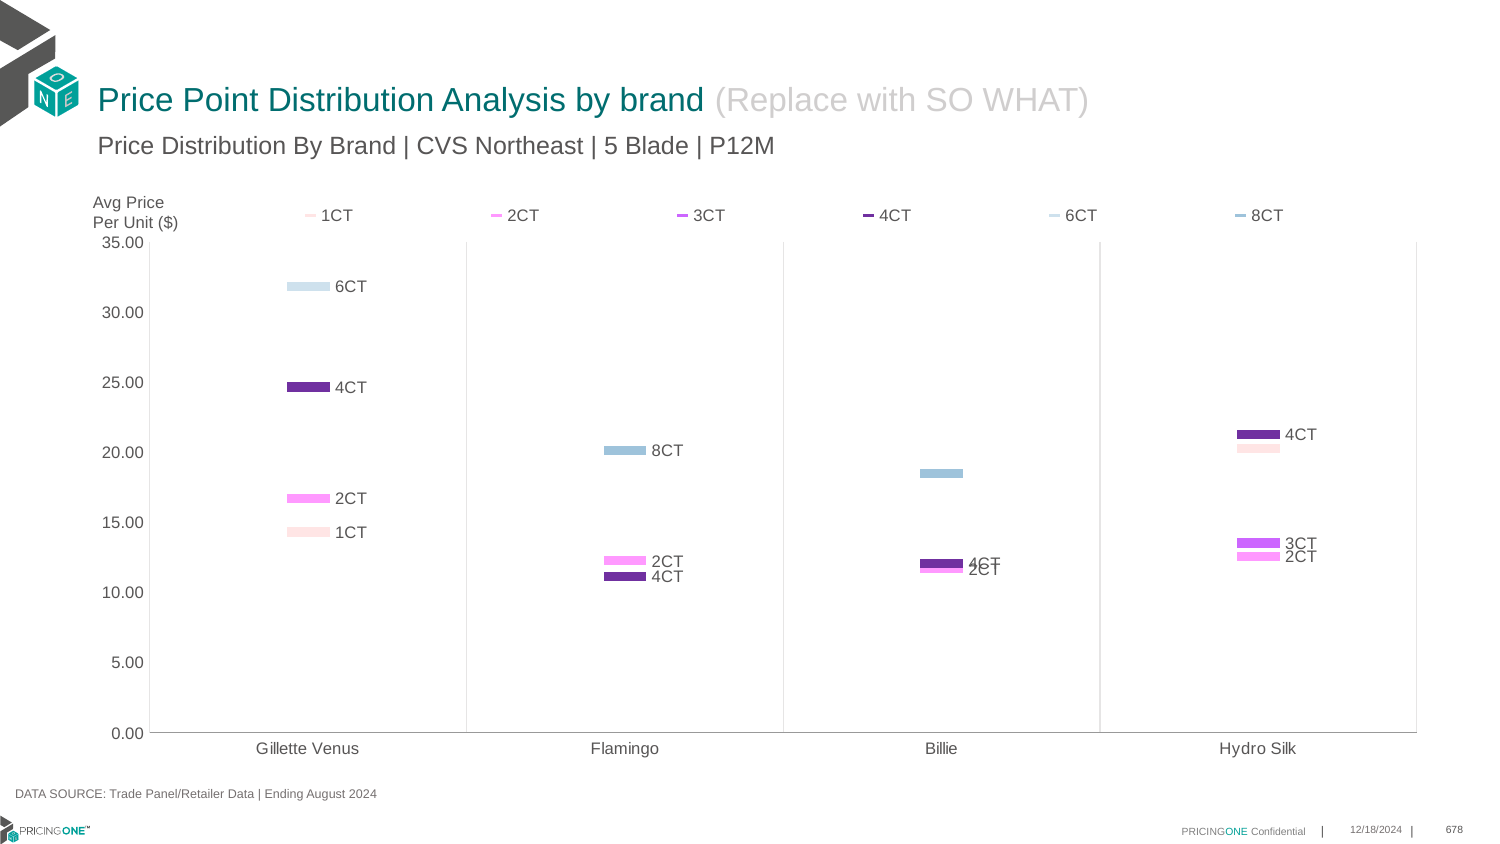

# Price Point Distribution Analysis by brand (Replace with SO WHAT)
Price Distribution By Brand | CVS Northeast | 5 Blade | P12M

### Chart

| Category | 1CT | 2CT | 3CT | 4CT | 6CT | 8CT |
|---|---|---|---|---|---|---|
| Gillette Venus | 14.313885570157971 | 16.710625913639003 | None | 24.650688794006285 | 31.809390594283986 | None |
| Flamingo | None | 12.26519881695695 | None | 11.149165514616017 | None | 20.12724065327491 |
| Billie | None | 11.70573138409508 | None | 12.075637182917262 | None | 18.499681427206117 |
| Hydro Silk | 20.271765721686574 | 12.562720692090396 | 13.526780808369415 | 21.262239682338528 | None | None |
Avg Price
Per Unit ($)
DATA SOURCE: Trade Panel/Retailer Data | Ending August 2024
12/18/2024
678